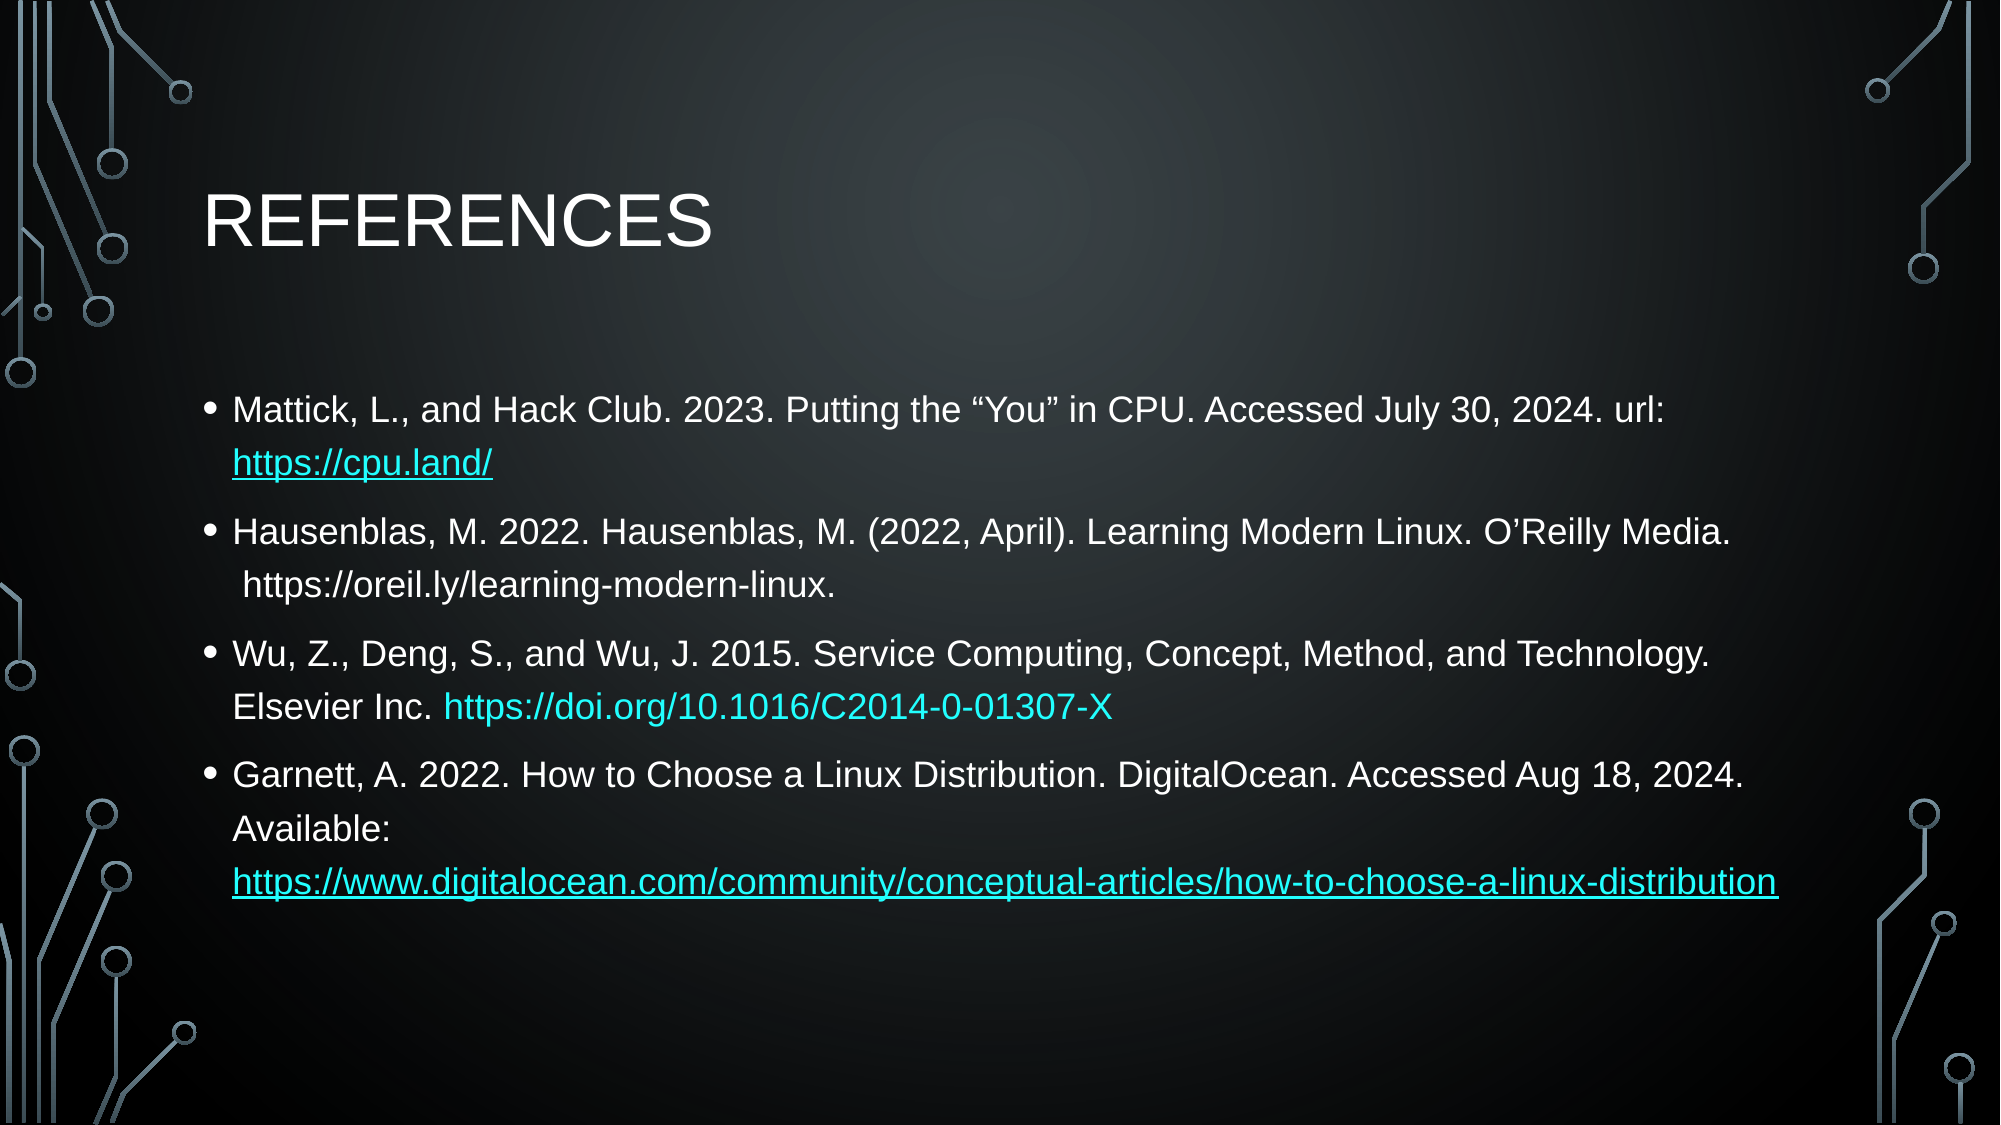

# REFERENCES
Mattick, L., and Hack Club. 2023. Putting the “You” in CPU. Accessed July 30, 2024. url: https://cpu.land/
Hausenblas, M. 2022. Hausenblas, M. (2022, April). Learning Modern Linux. O’Reilly Media.  https://oreil.ly/learning-modern-linux.
Wu, Z., Deng, S., and Wu, J. 2015. Service Computing, Concept, Method, and Technology. Elsevier Inc. https://doi.org/10.1016/C2014-0-01307-X
Garnett, A. 2022. How to Choose a Linux Distribution. DigitalOcean. Accessed Aug 18, 2024. Available: https://www.digitalocean.com/community/conceptual-articles/how-to-choose-a-linux-distribution